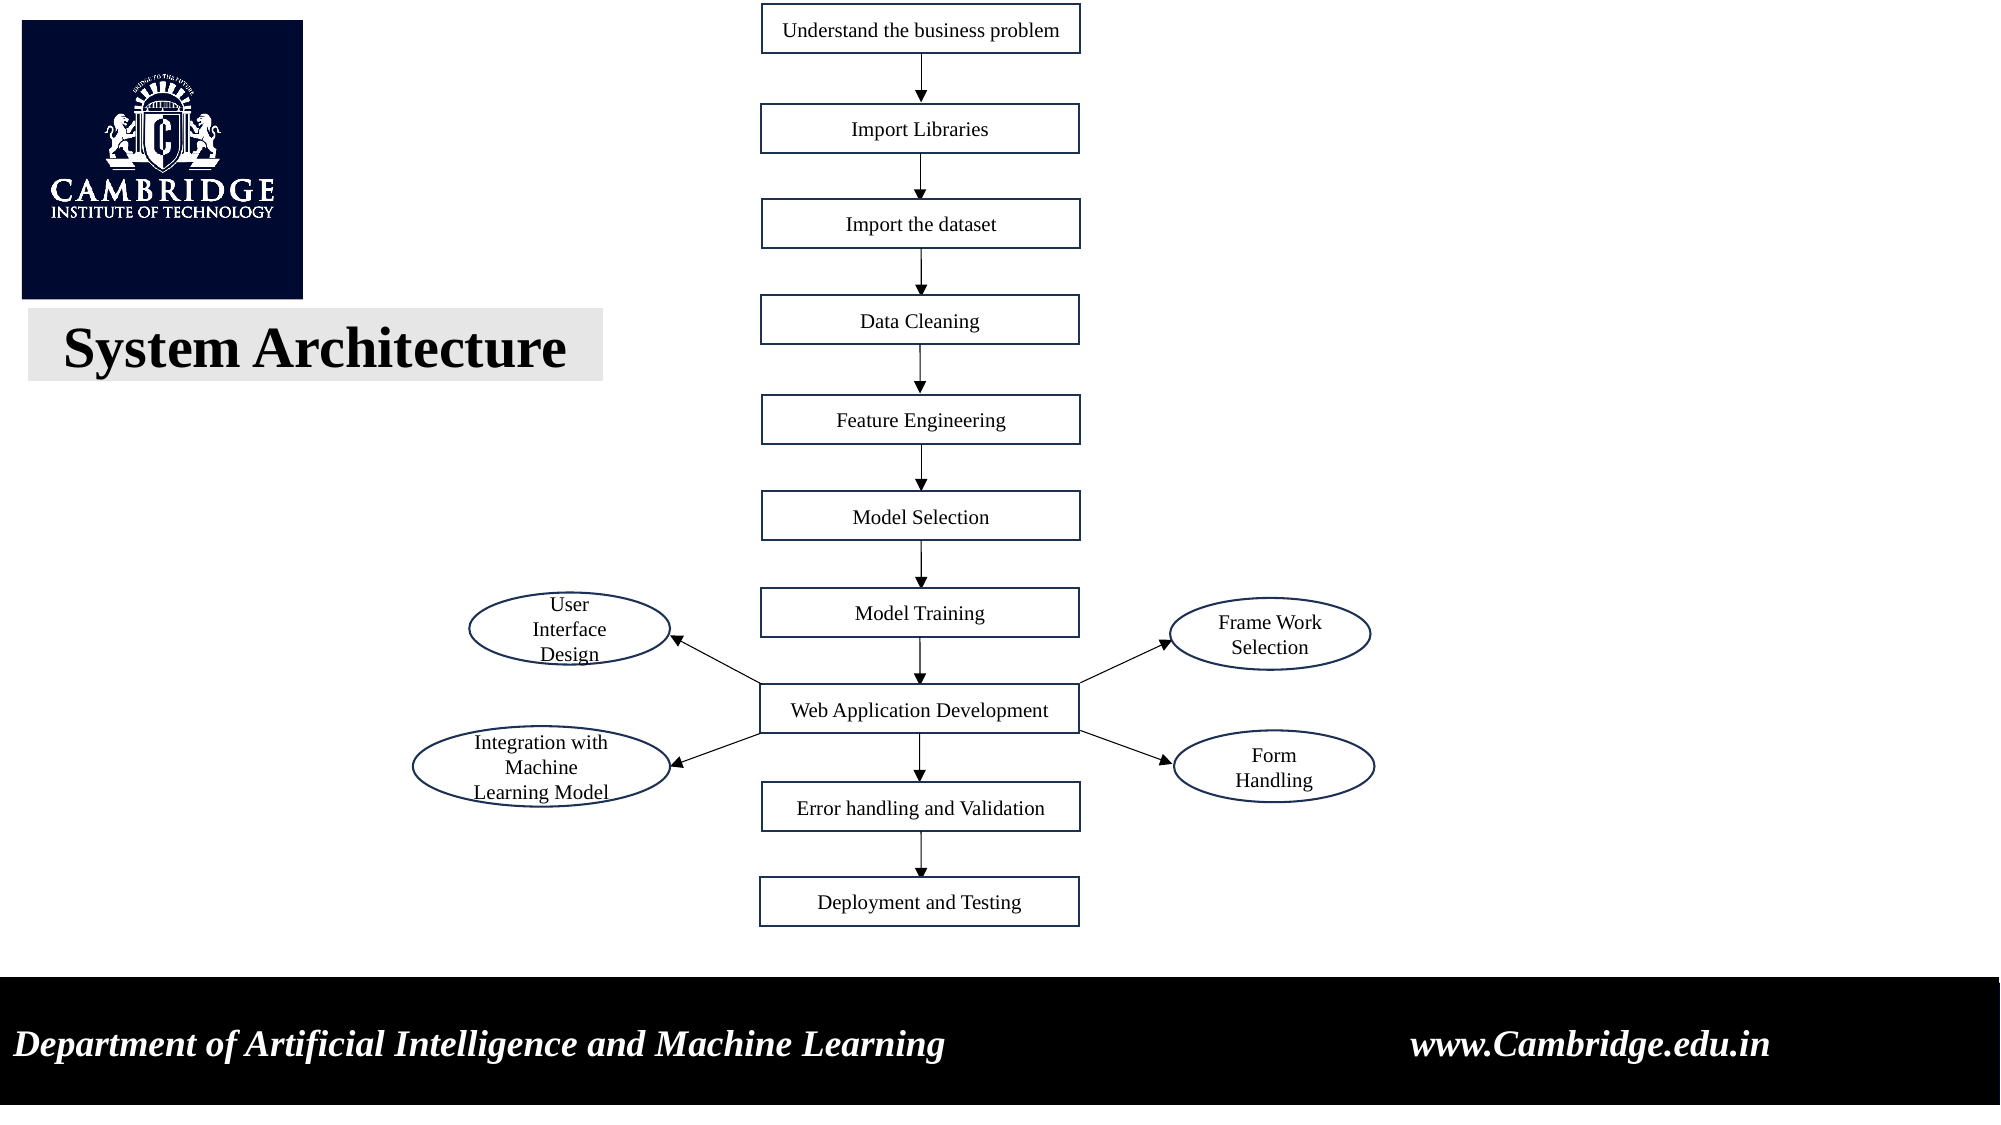

Understand the business problem
Import Libraries
Import the dataset
Data Cleaning
System Architecture
Feature Engineering
Model Selection
Model Training
User Interface Design
Frame Work Selection
Web Application Development
Integration with Machine Learning Model
Form Handling
Error handling and Validation
Deployment and Testing
Department of Artificial Intelligence and Machine Learning                                                 www.Cambridge.edu.in